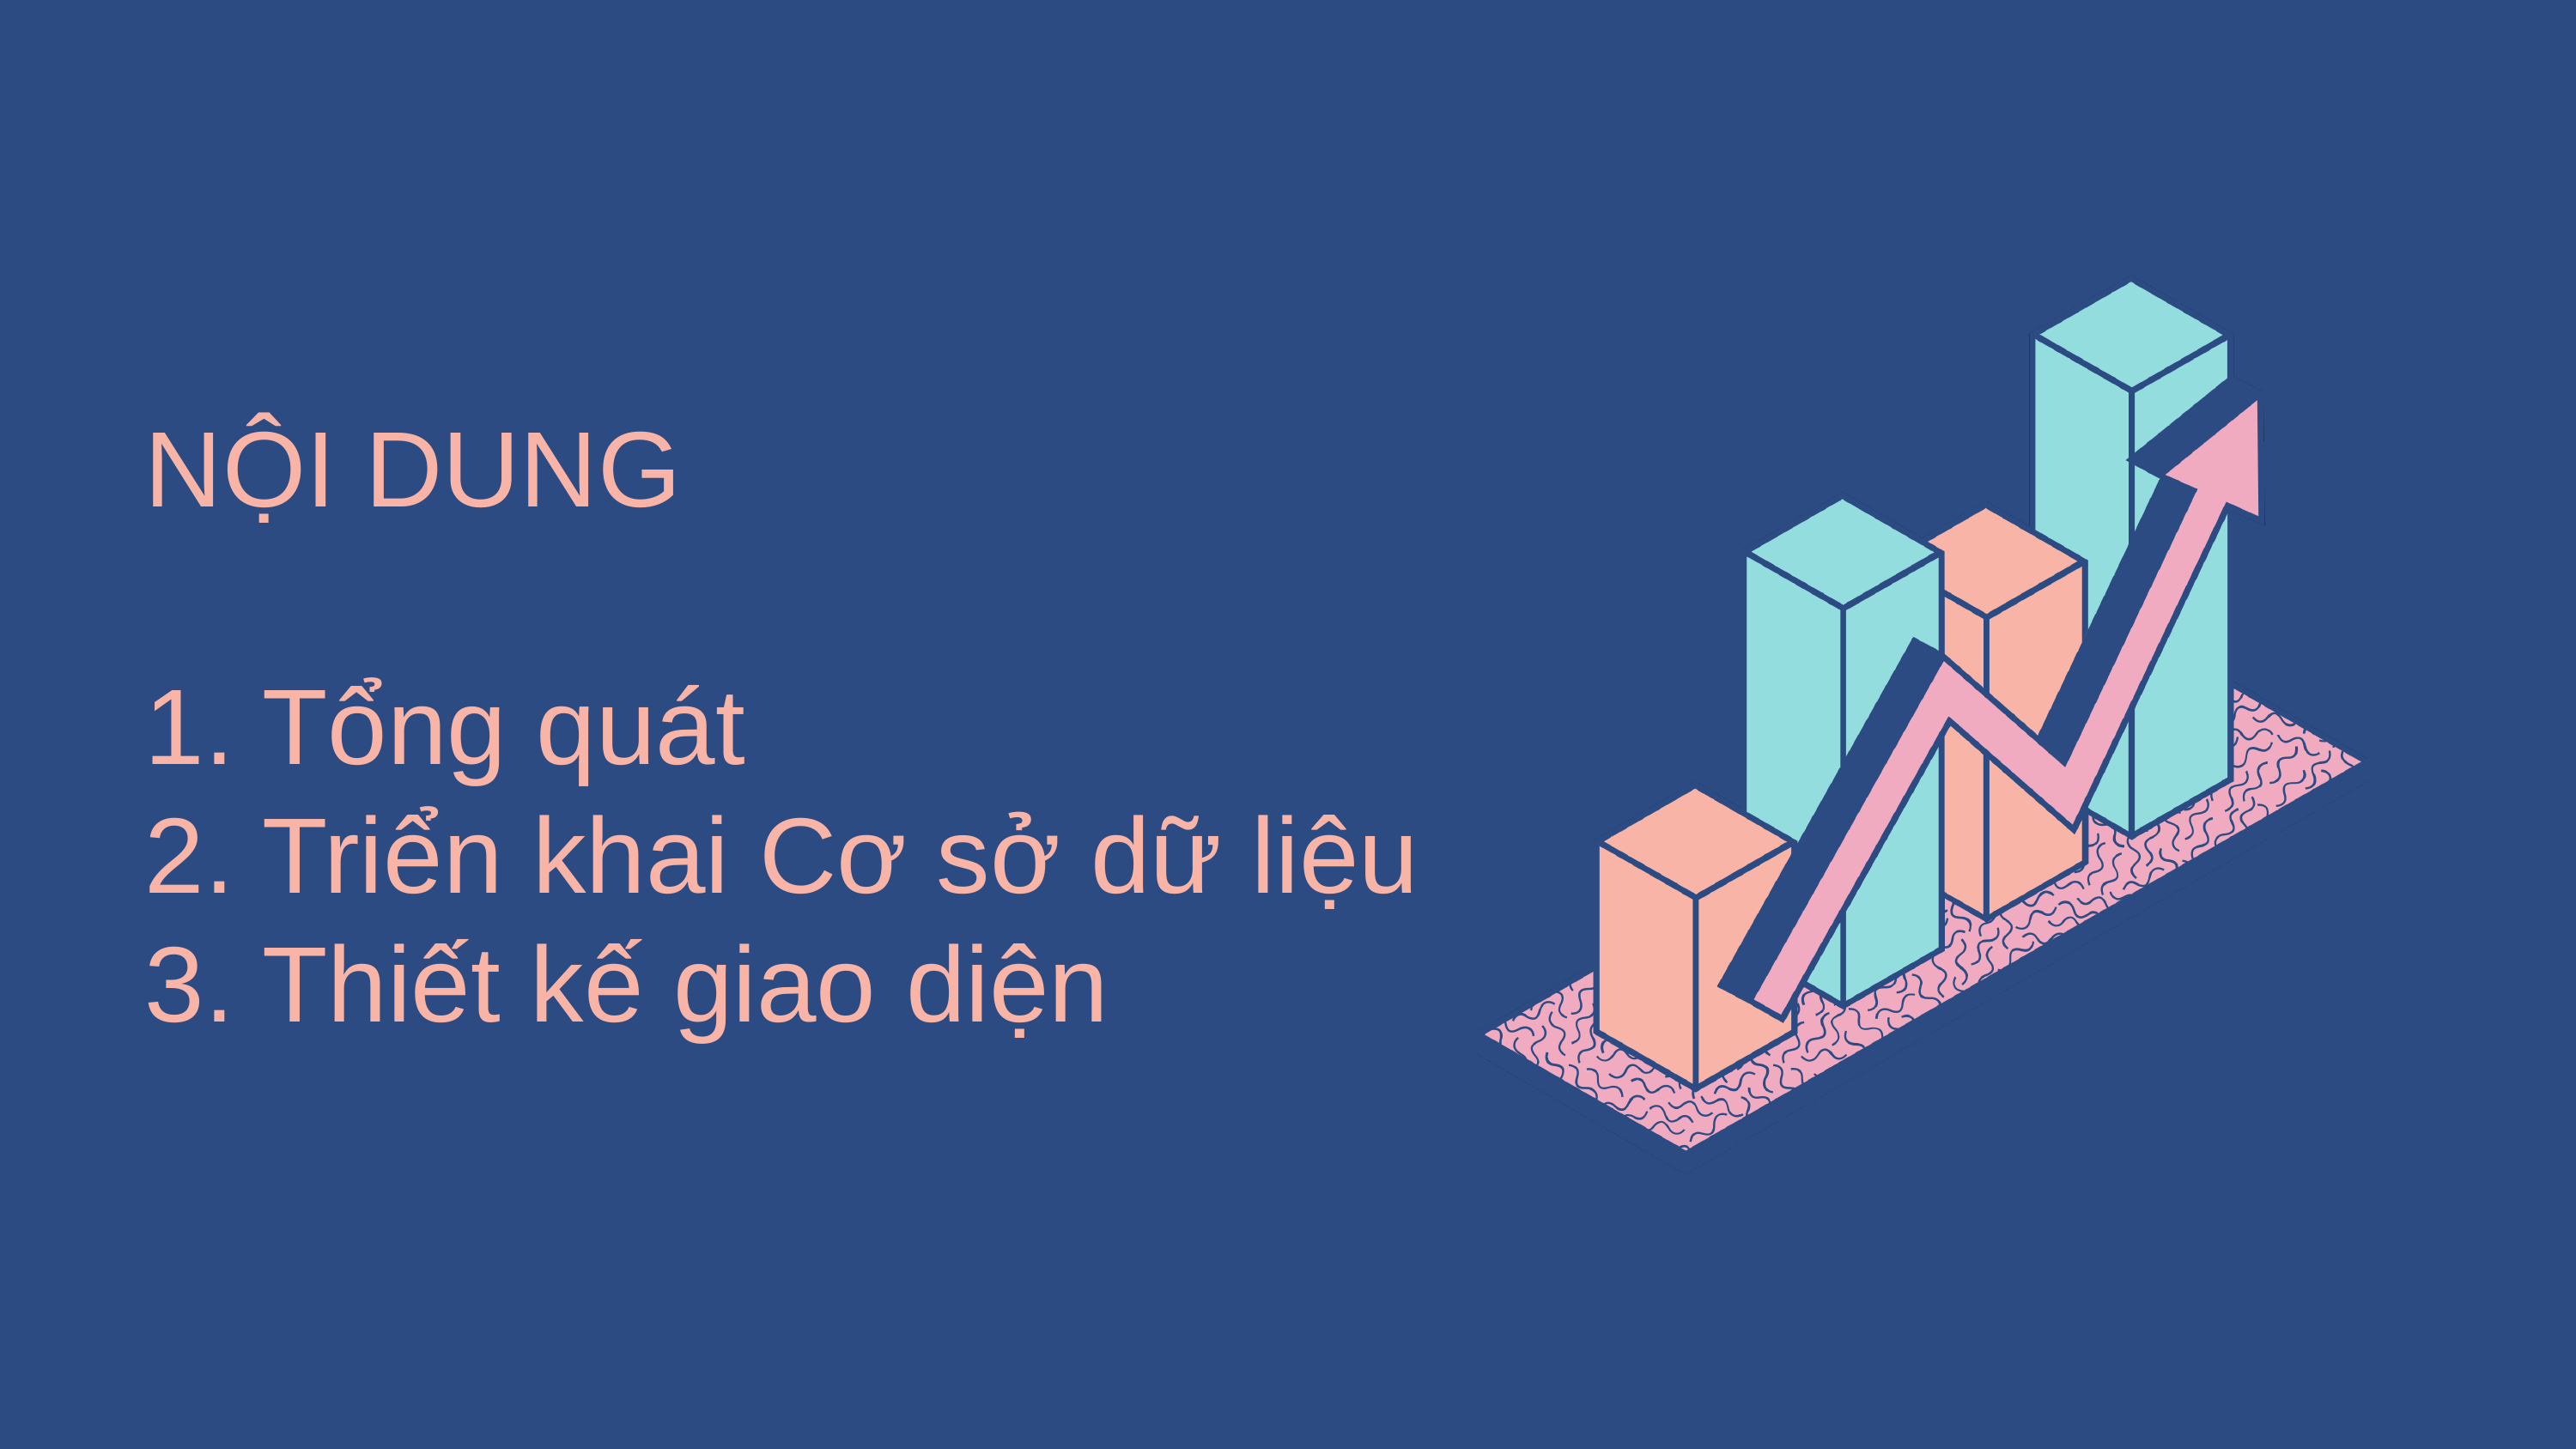

NỘI DUNG

1. Tổng quát
2. Triển khai Cơ sở dữ liệu
3. Thiết kế giao diện